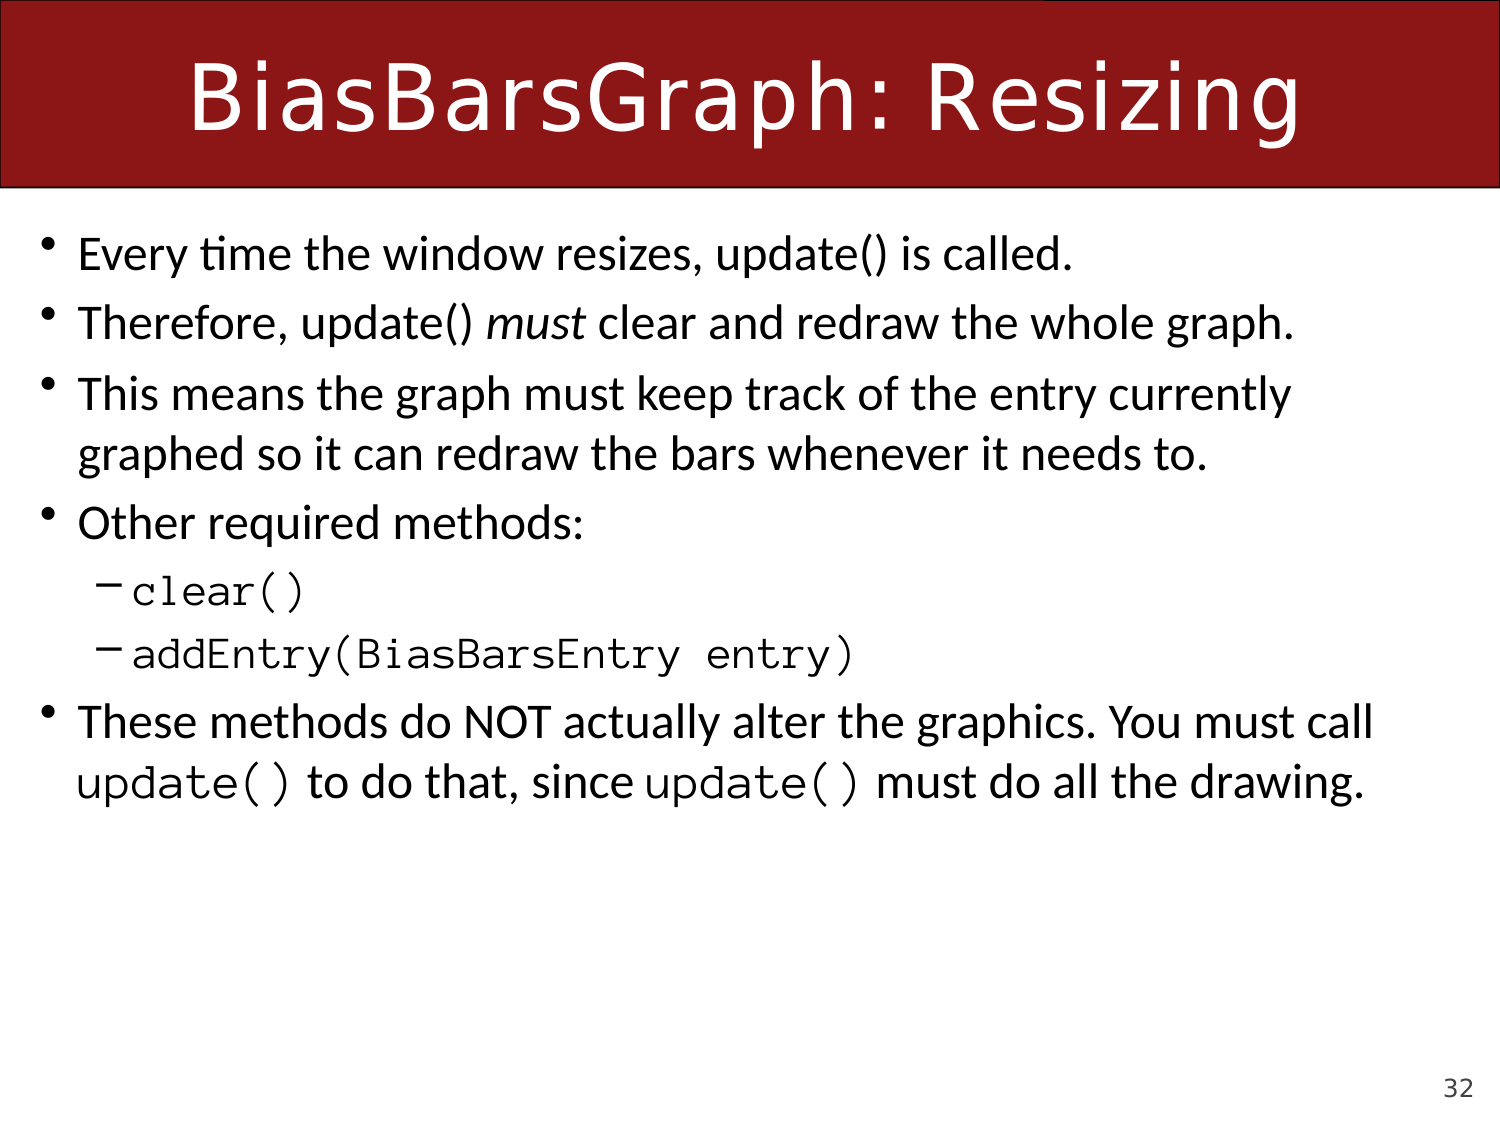

# BiasBarsGraph: Resizing
Every time the window resizes, update() is called.
Therefore, update() must clear and redraw the whole graph.
This means the graph must keep track of the entry currently graphed so it can redraw the bars whenever it needs to.
Other required methods:
clear()
addEntry(BiasBarsEntry entry)
These methods do NOT actually alter the graphics. You must call update() to do that, since update() must do all the drawing.